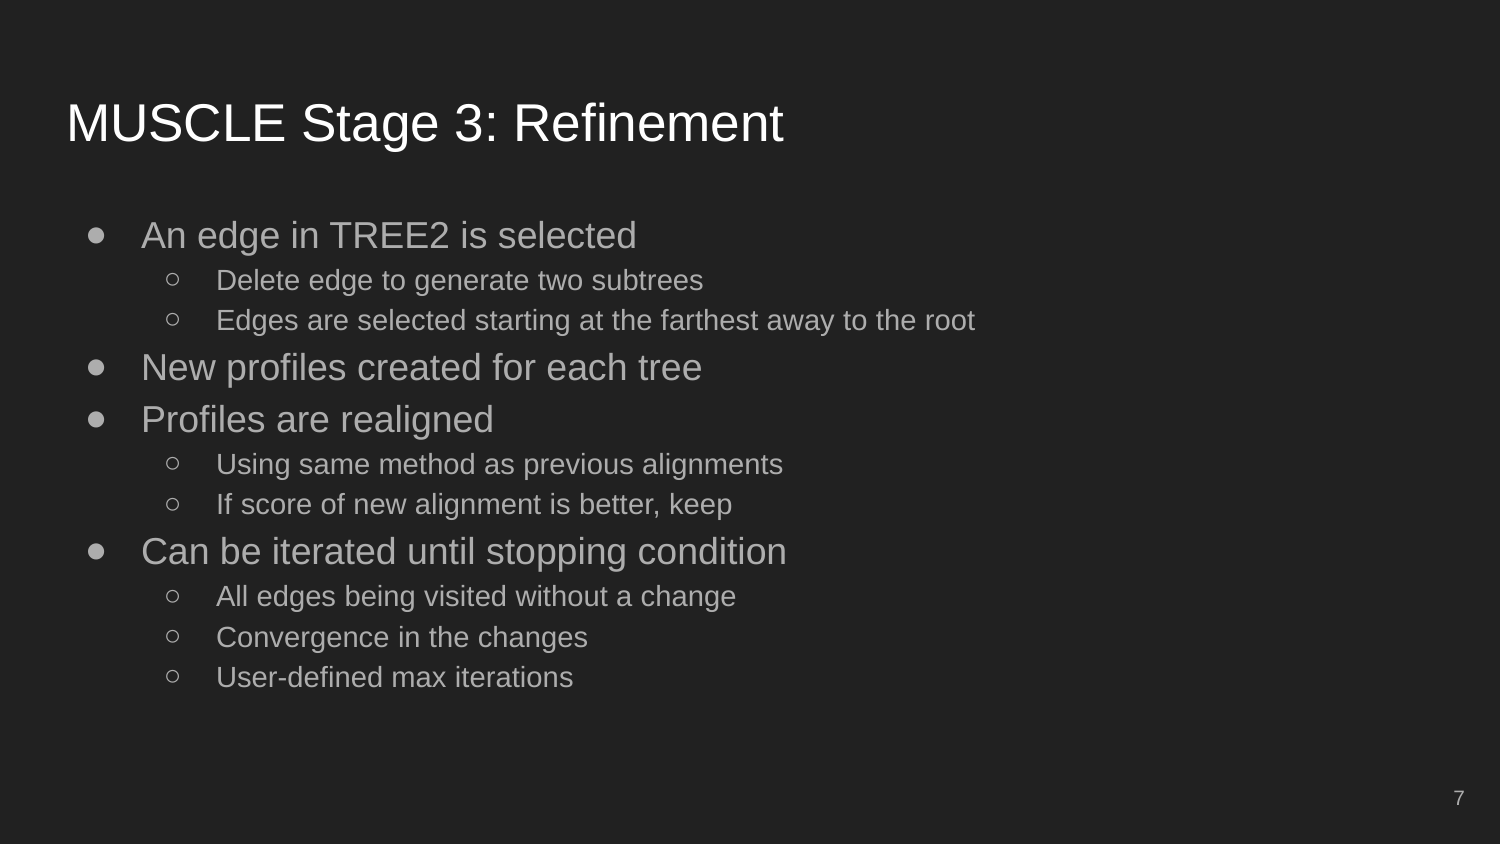

# MUSCLE Stage 3: Refinement
An edge in TREE2 is selected
Delete edge to generate two subtrees
Edges are selected starting at the farthest away to the root
New profiles created for each tree
Profiles are realigned
Using same method as previous alignments
If score of new alignment is better, keep
Can be iterated until stopping condition
All edges being visited without a change
Convergence in the changes
User-defined max iterations
7